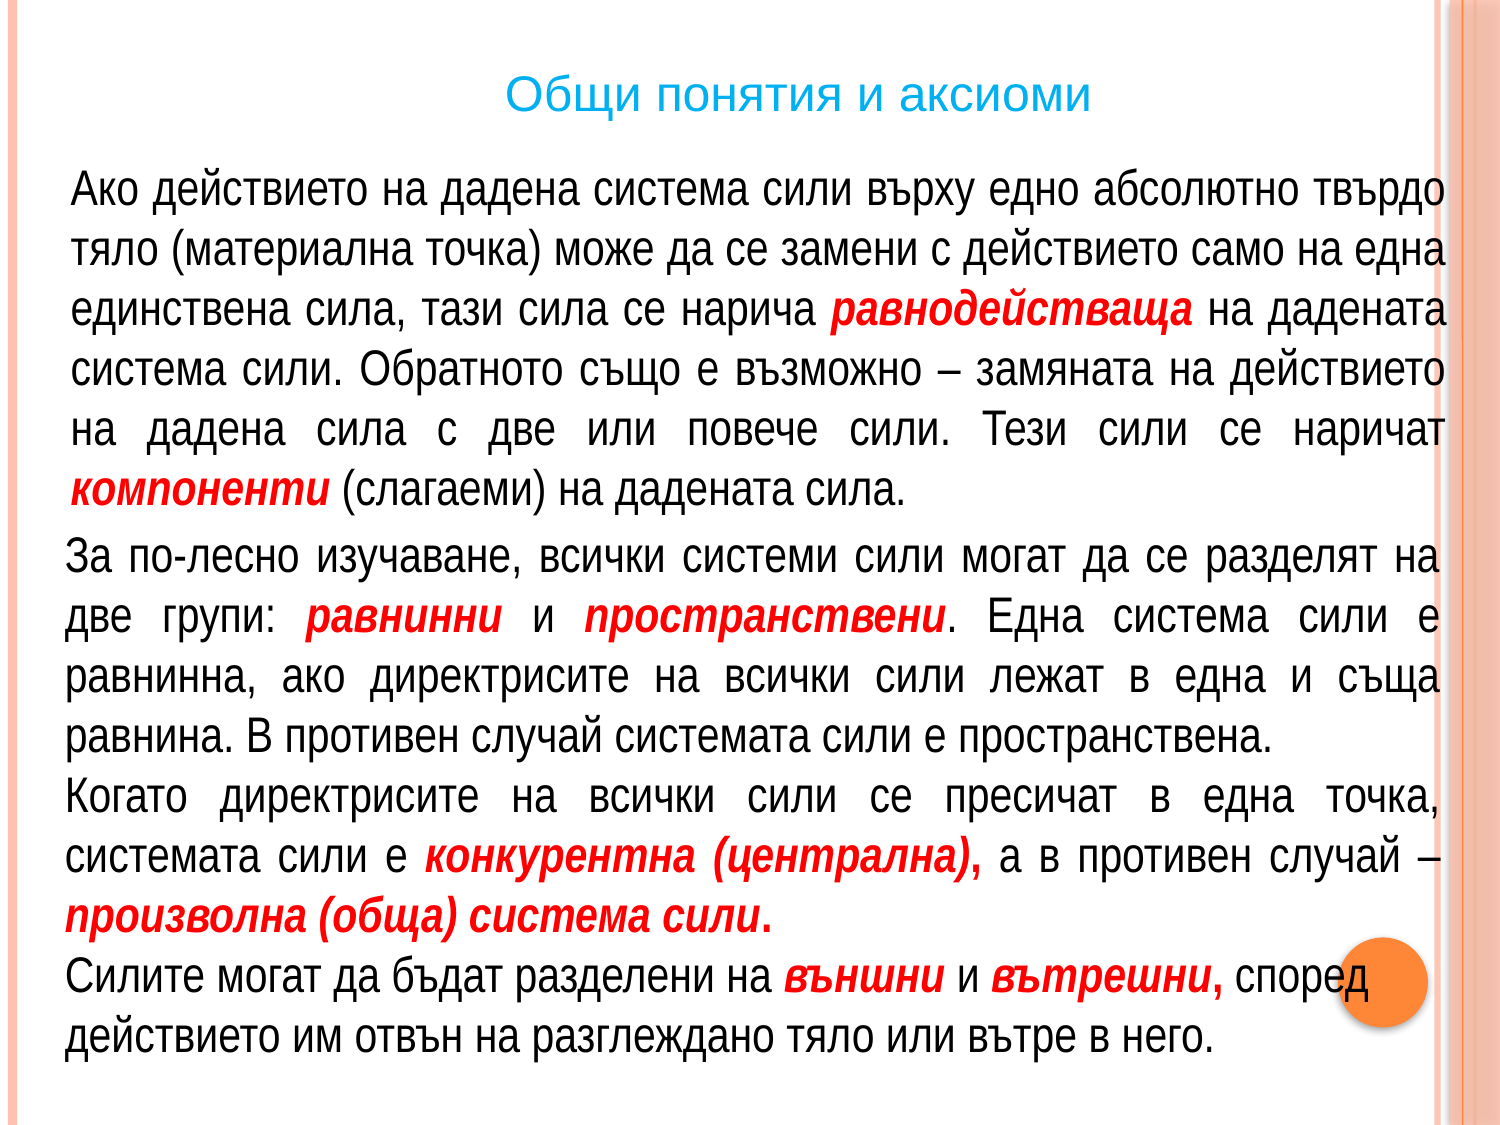

Общи понятия и аксиоми
Ако действието на дадена система сили върху едно абсолютно твърдо тяло (материална точка) може да се замени с действието само на една единствена сила, тази сила се нарича равнодействаща на дадената система сили. Обратното също е възможно – замяната на действието на дадена сила с две или повече сили. Тези сили се наричат компоненти (слагаеми) на дадената сила.
За по-лесно изучаване, всички системи сили могат да се разделят на две групи: равнинни и пространствени. Една система сили е равнинна, ако директрисите на всички сили лежат в една и съща равнина. В противен случай системата сили е пространствена.
Когато директрисите на всички сили се пресичат в една точка, системата сили е конкурентна (централна), а в противен случай – произволна (обща) система сили.
Силите могат да бъдат разделени на външни и вътрешни, според действието им отвън на разглеждано тяло или вътре в него.